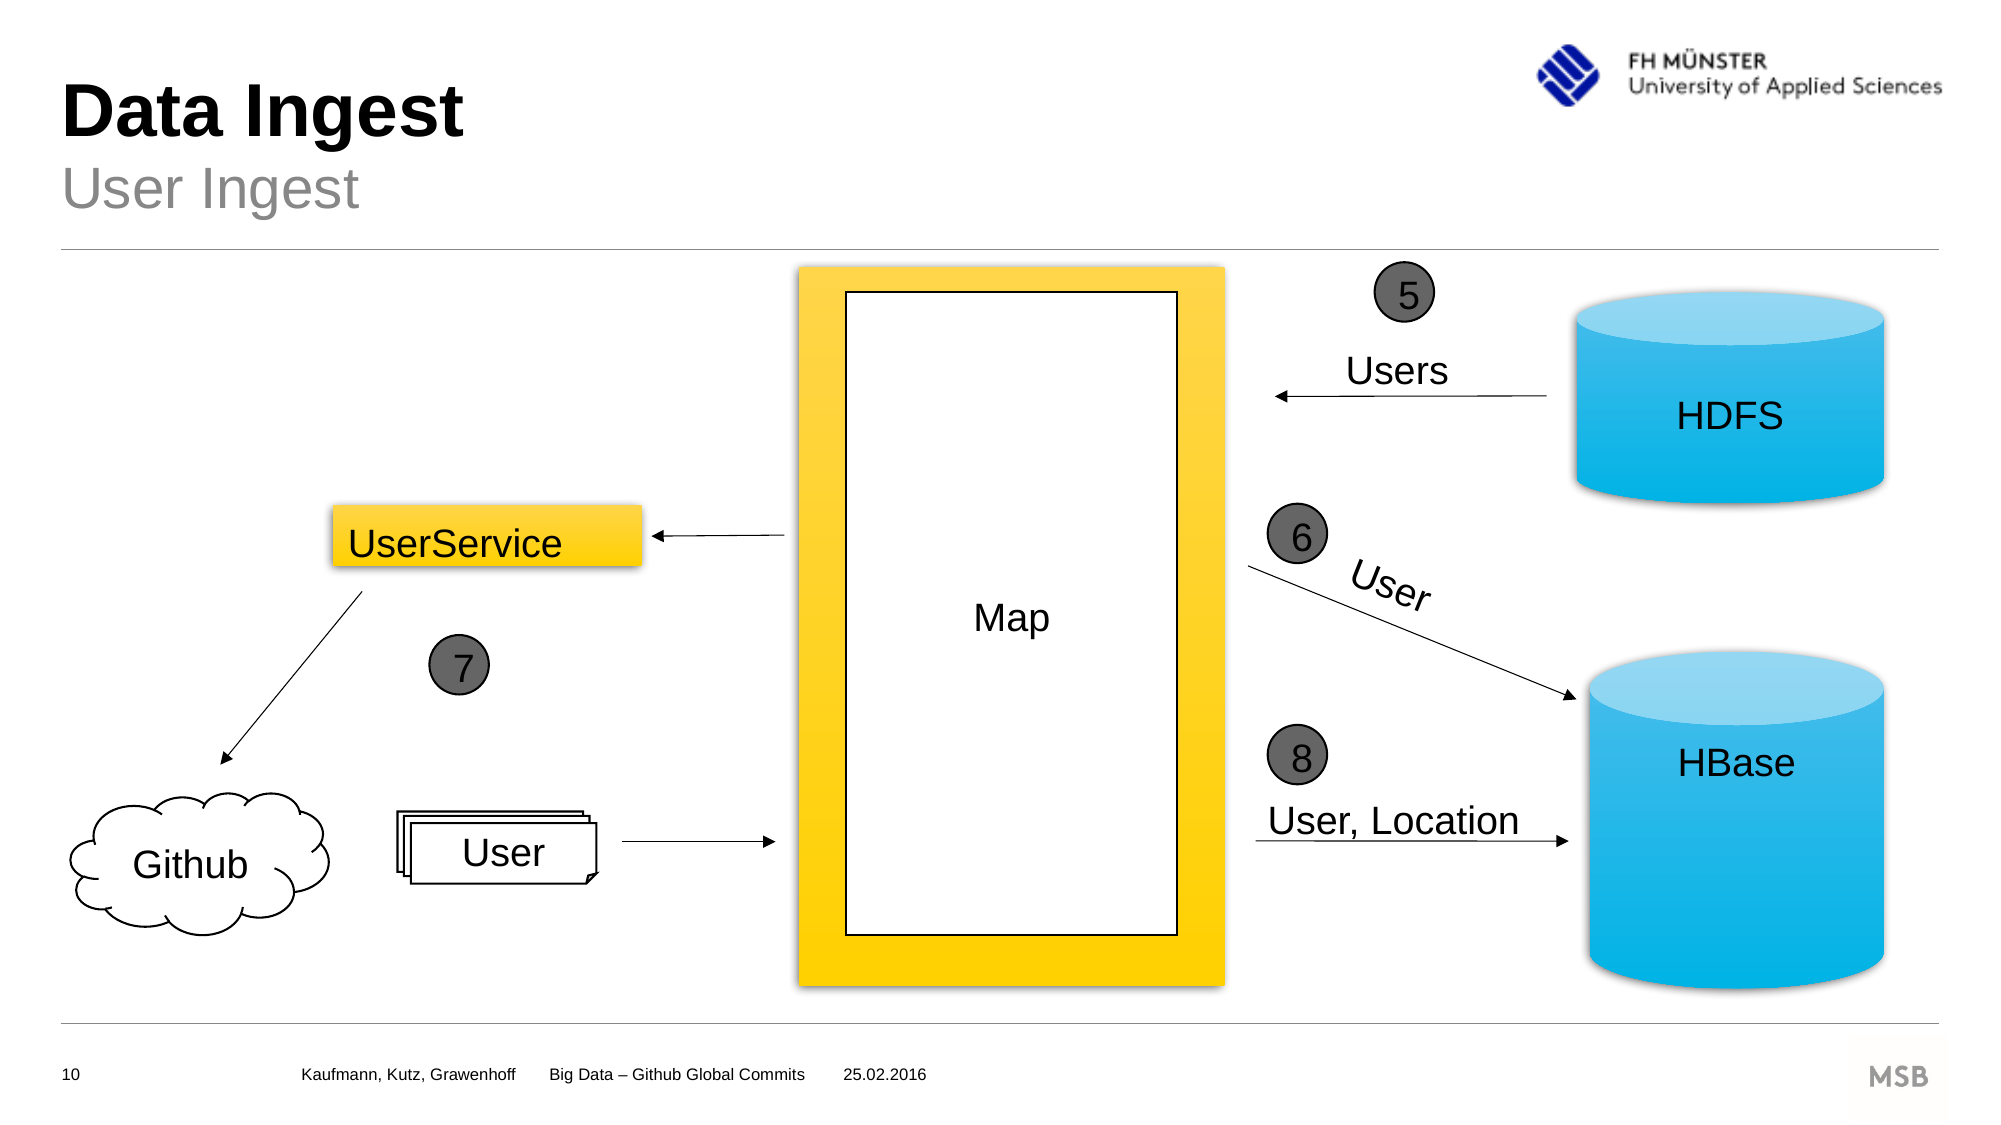

# Data Ingest
User Ingest
5

Map
HDFS
Users
6
UserService
User
7
HBase
8
User, Location
Github

User
Kaufmann, Kutz, Grawenhoff  Big Data – Github Global Commits   25.02.2016